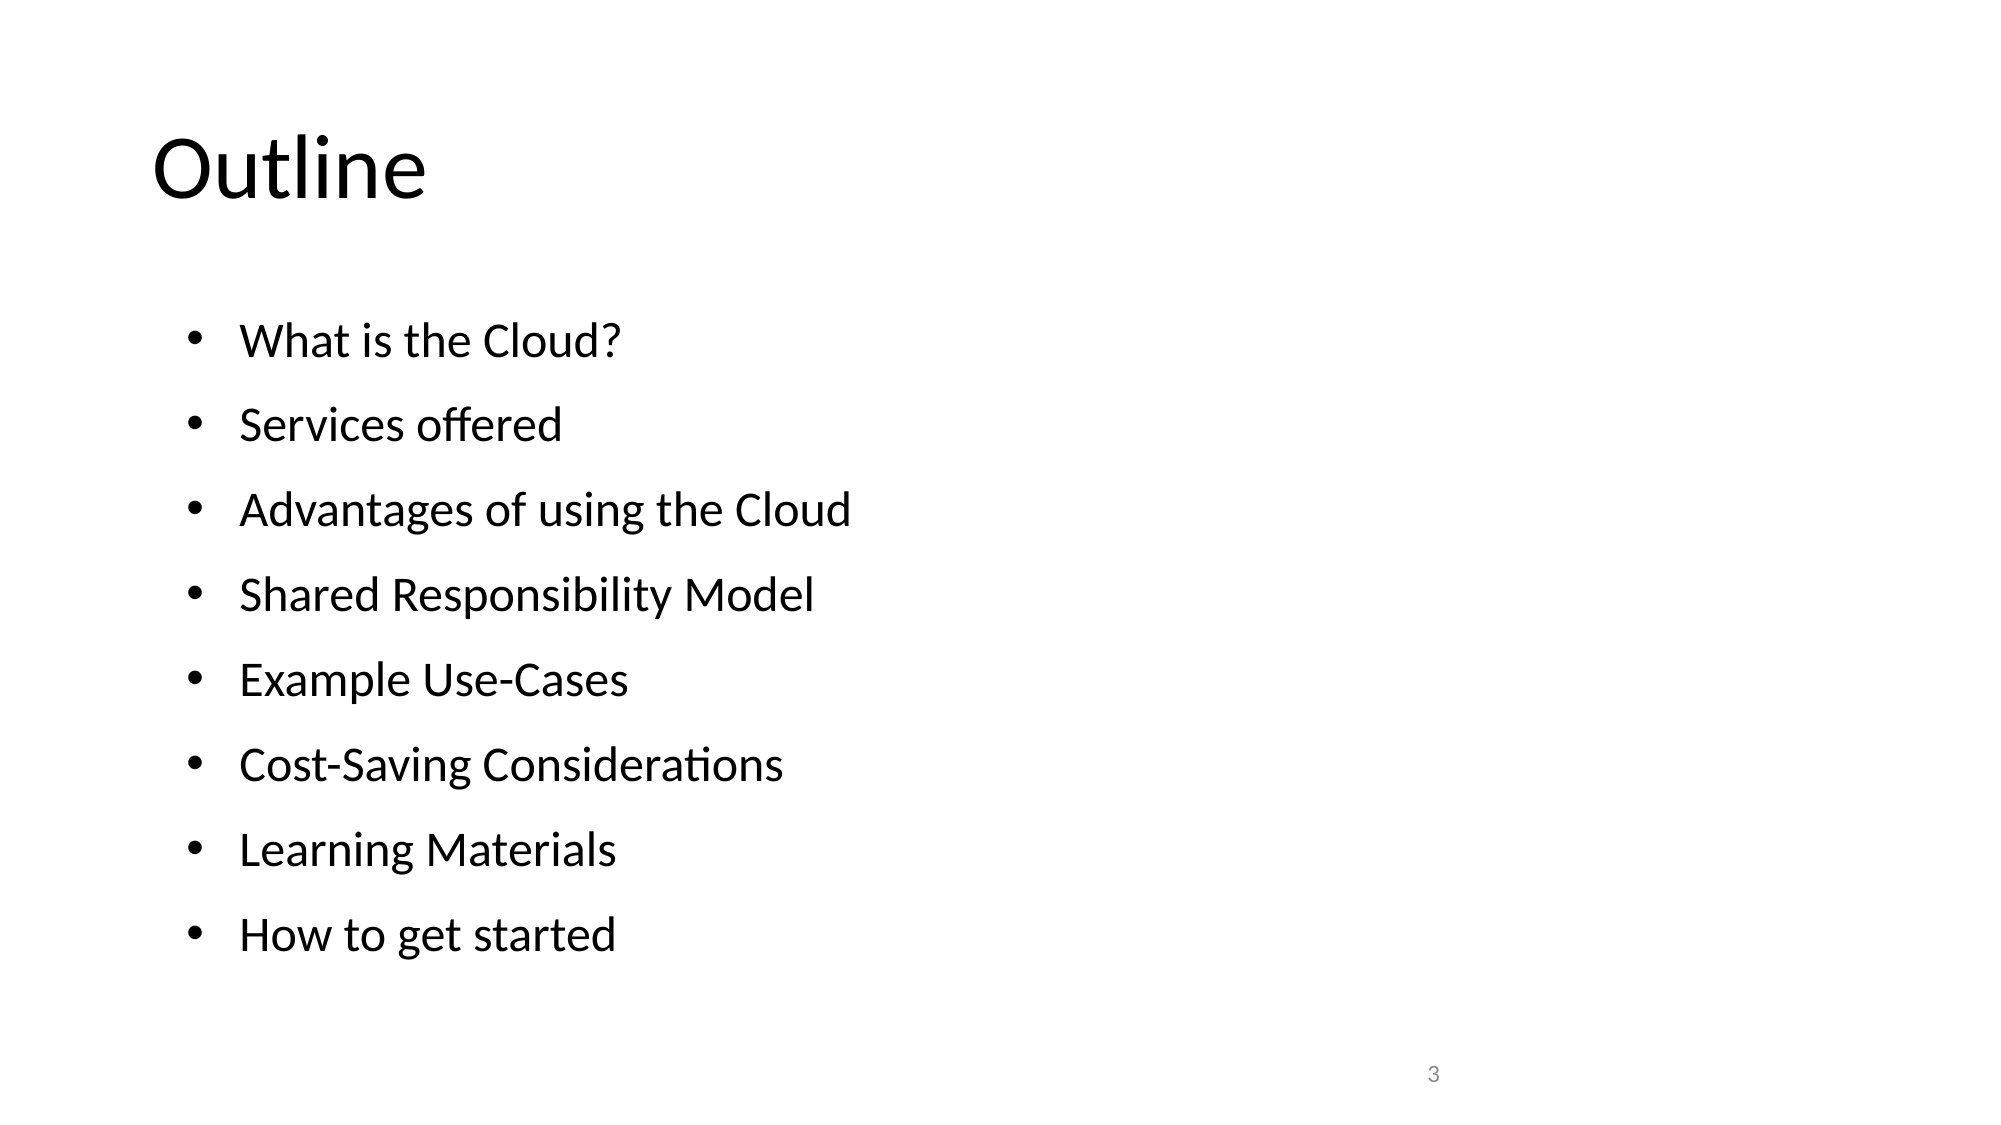

# Outline
What is the Cloud?
Services offered
Advantages of using the Cloud
Shared Responsibility Model
Example Use-Cases
Cost-Saving Considerations
Learning Materials
How to get started

3